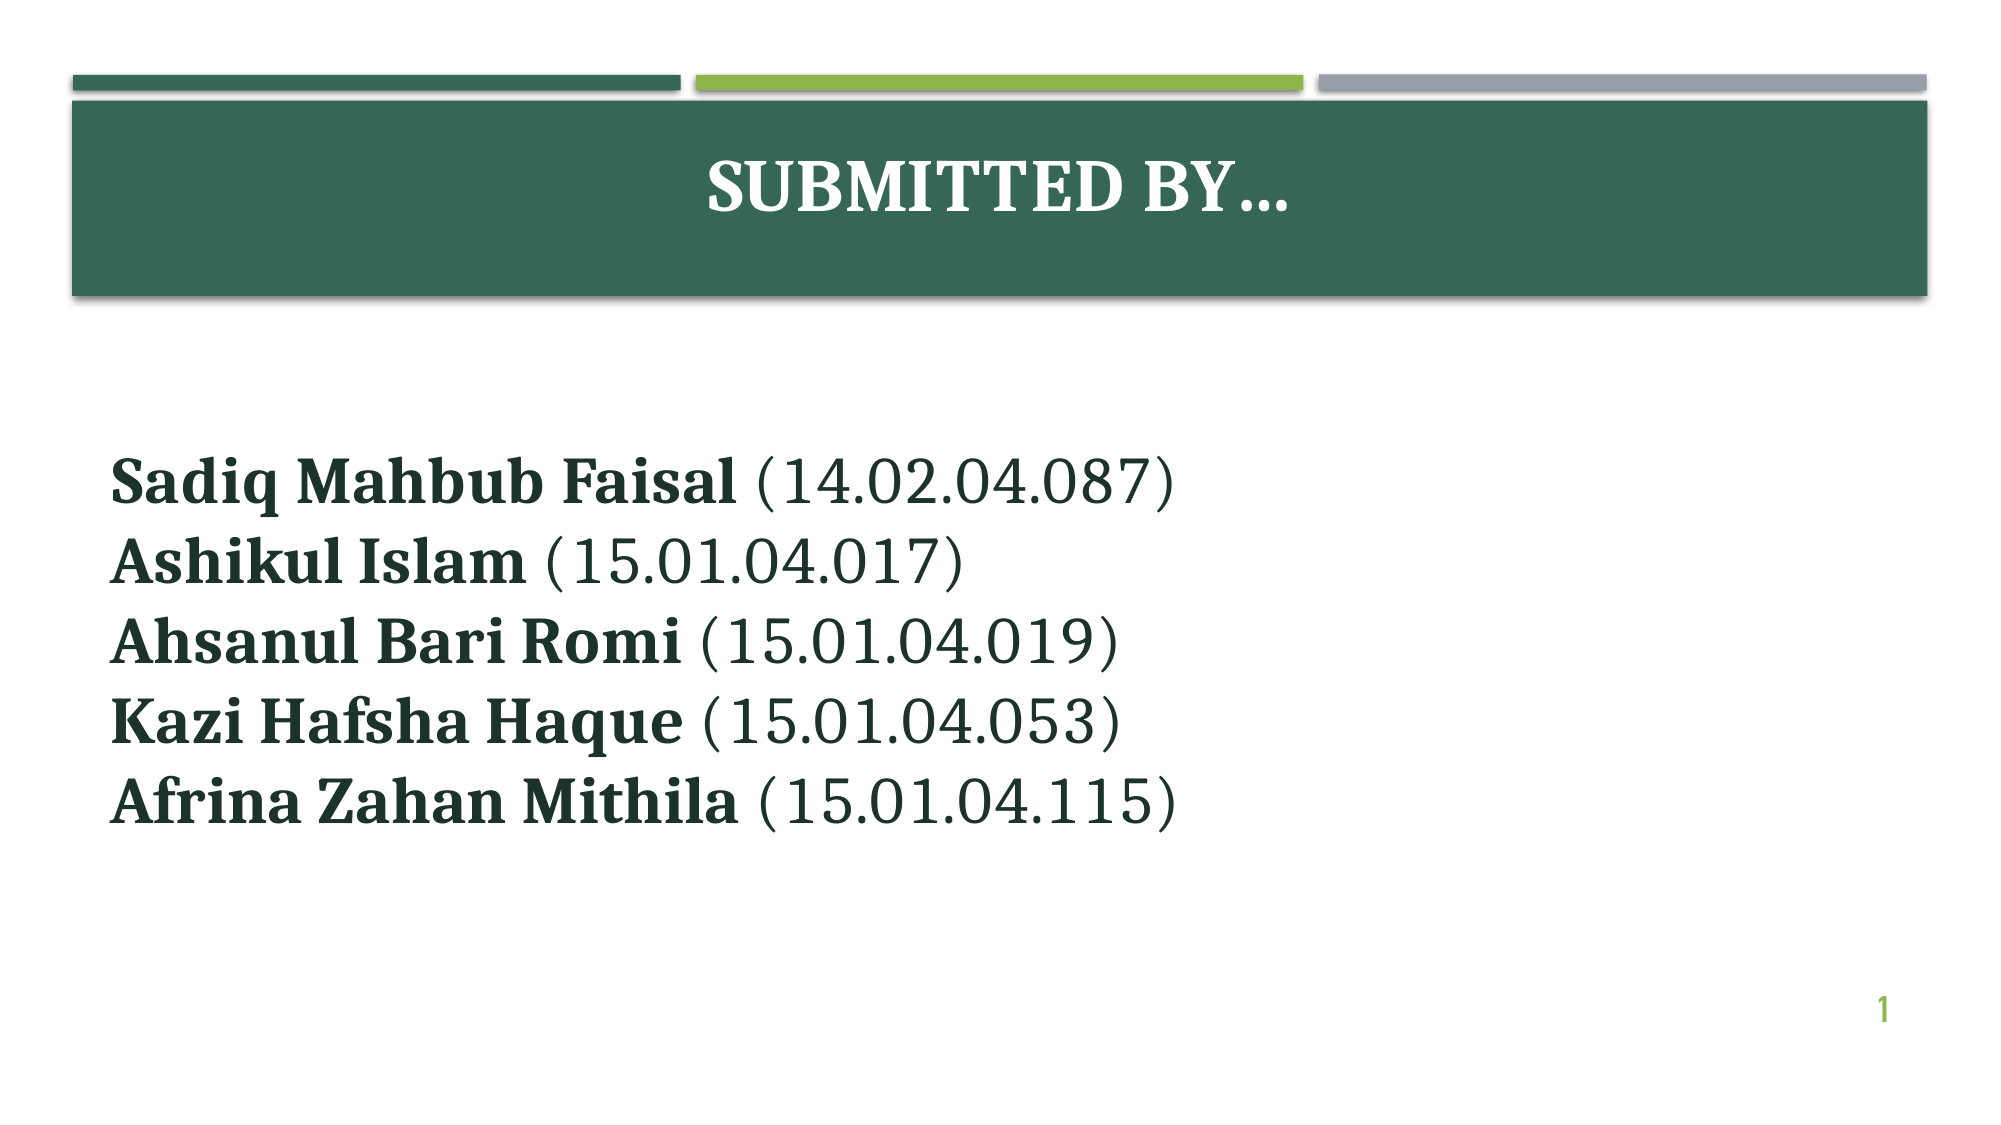

# Submitted by…
Sadiq Mahbub Faisal (14.02.04.087)
Ashikul Islam (15.01.04.017)
Ahsanul Bari Romi (15.01.04.019)
Kazi Hafsha Haque (15.01.04.053)
Afrina Zahan Mithila (15.01.04.115)
1